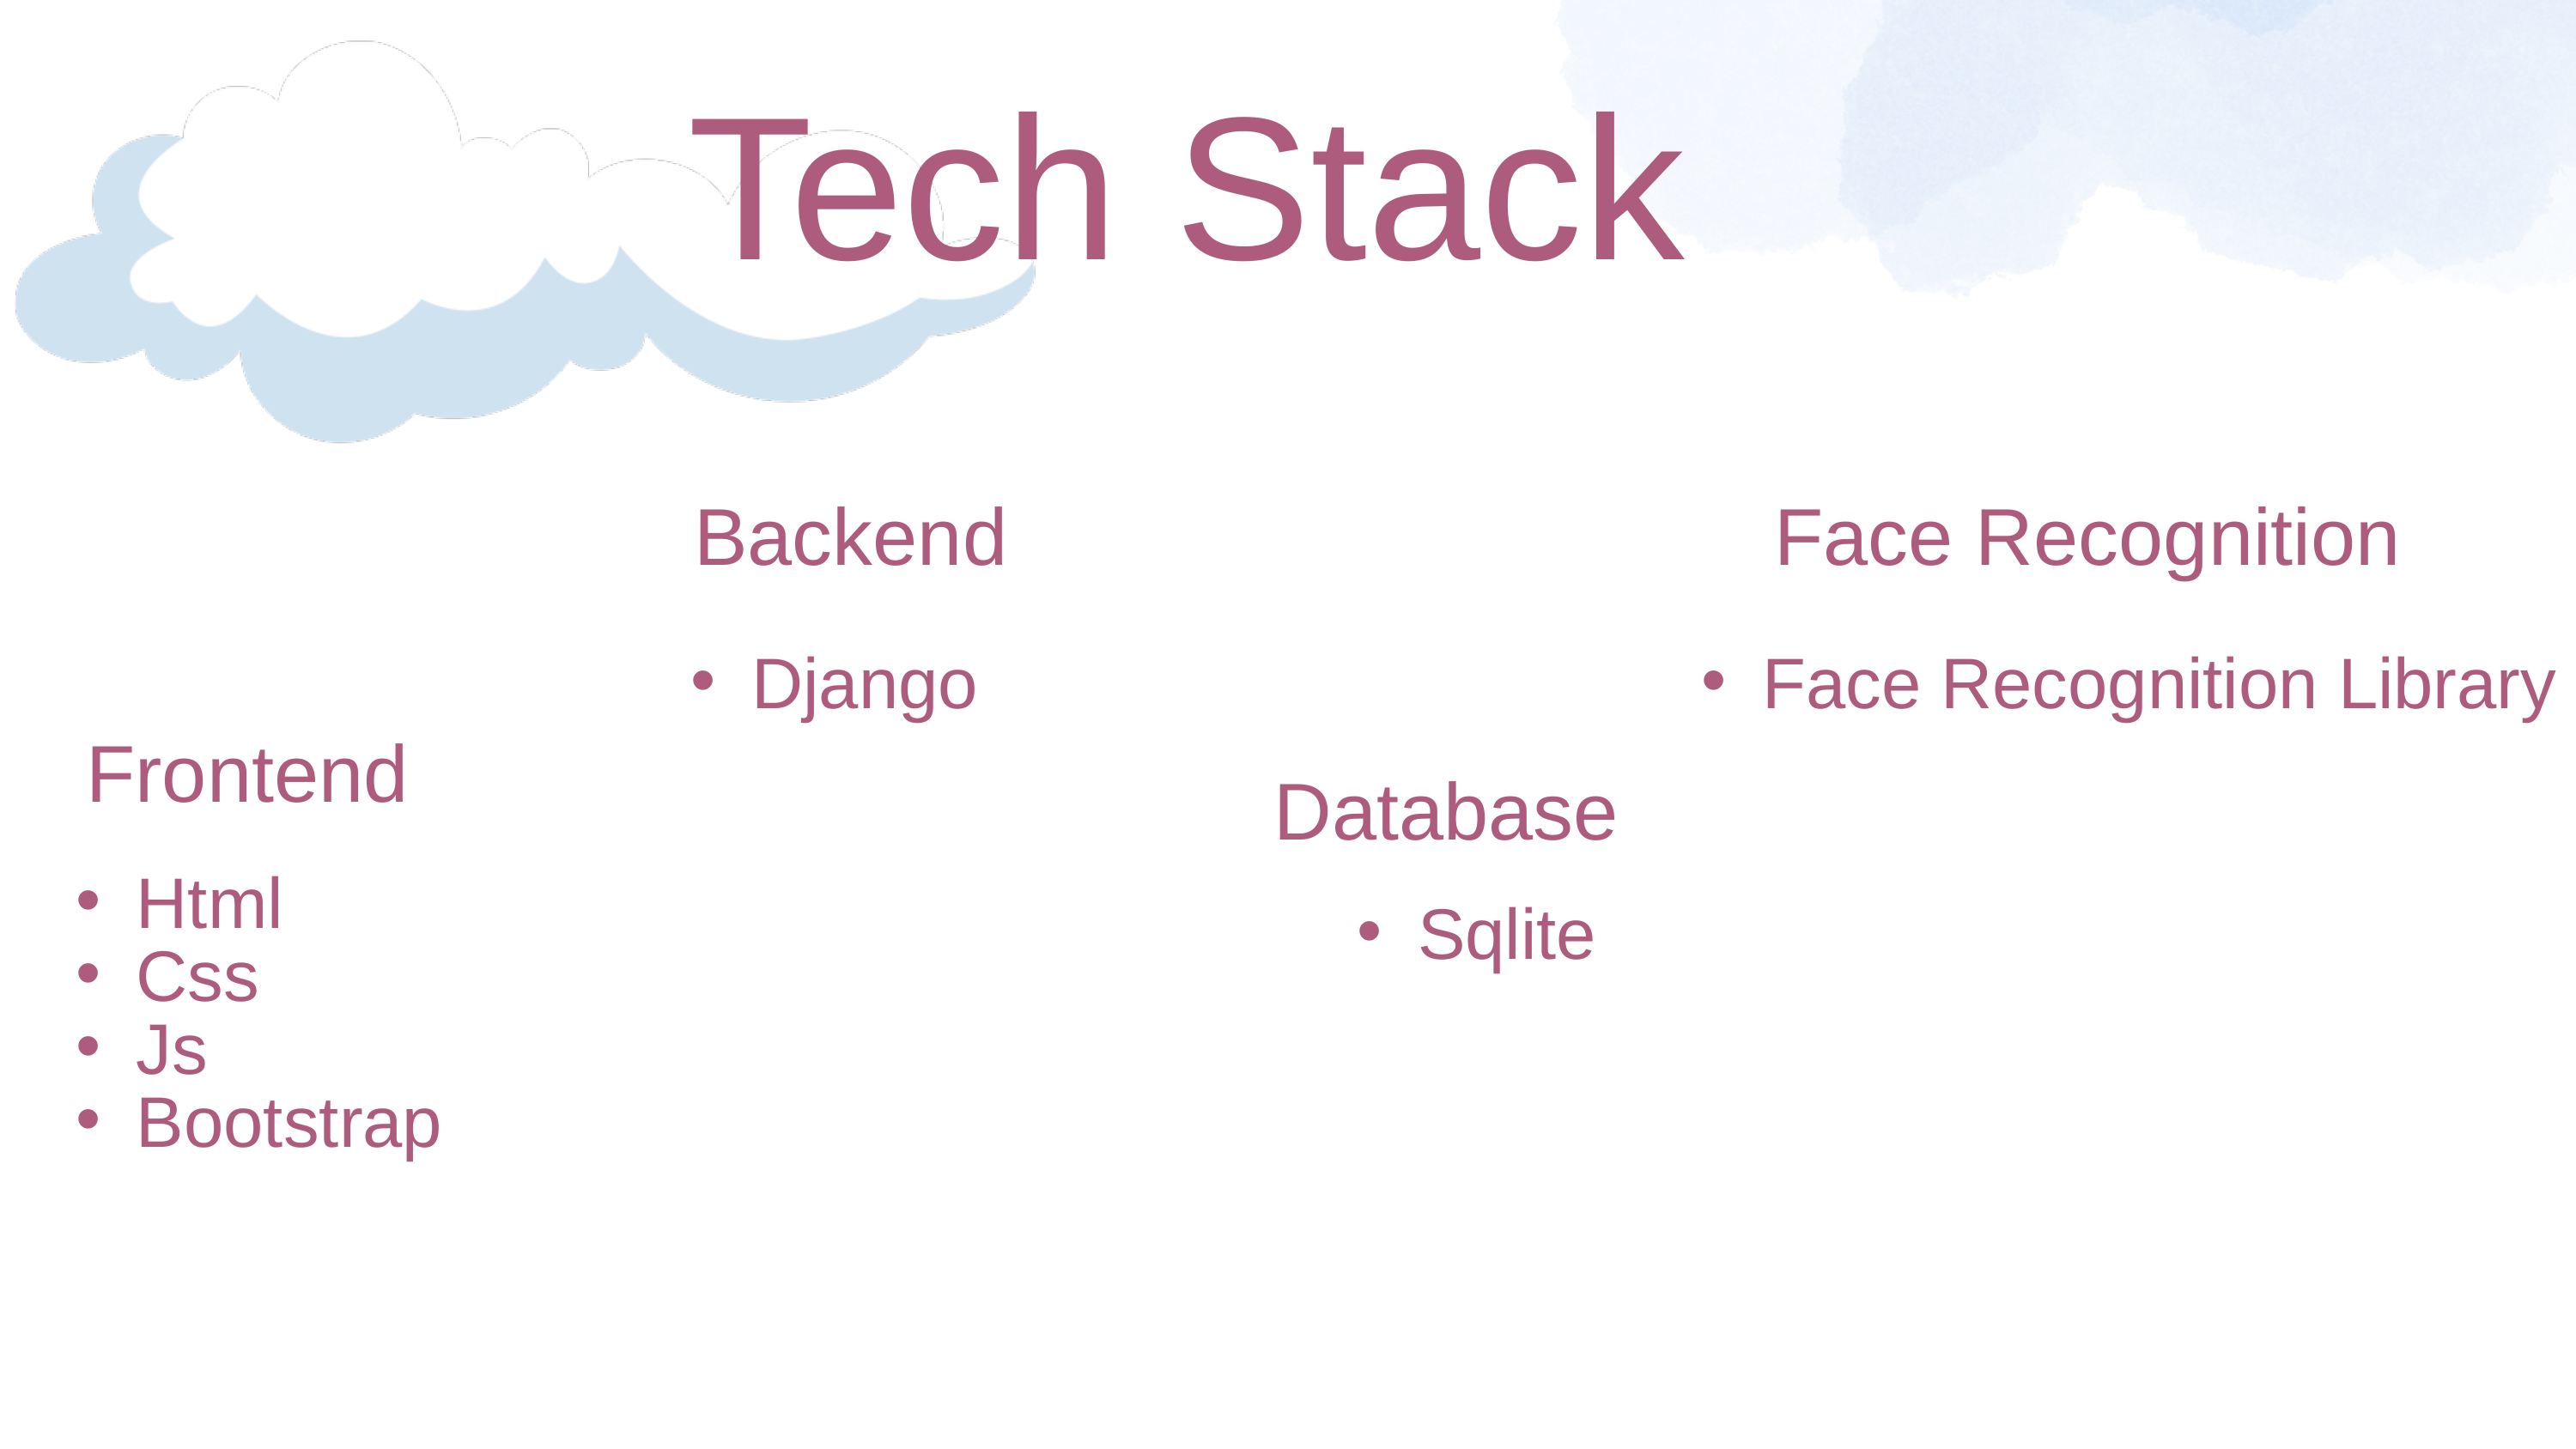

Tech Stack
Backend
Face Recognition
Django
Face Recognition Library
Frontend
Database
Html
Css
Js
Bootstrap
Sqlite